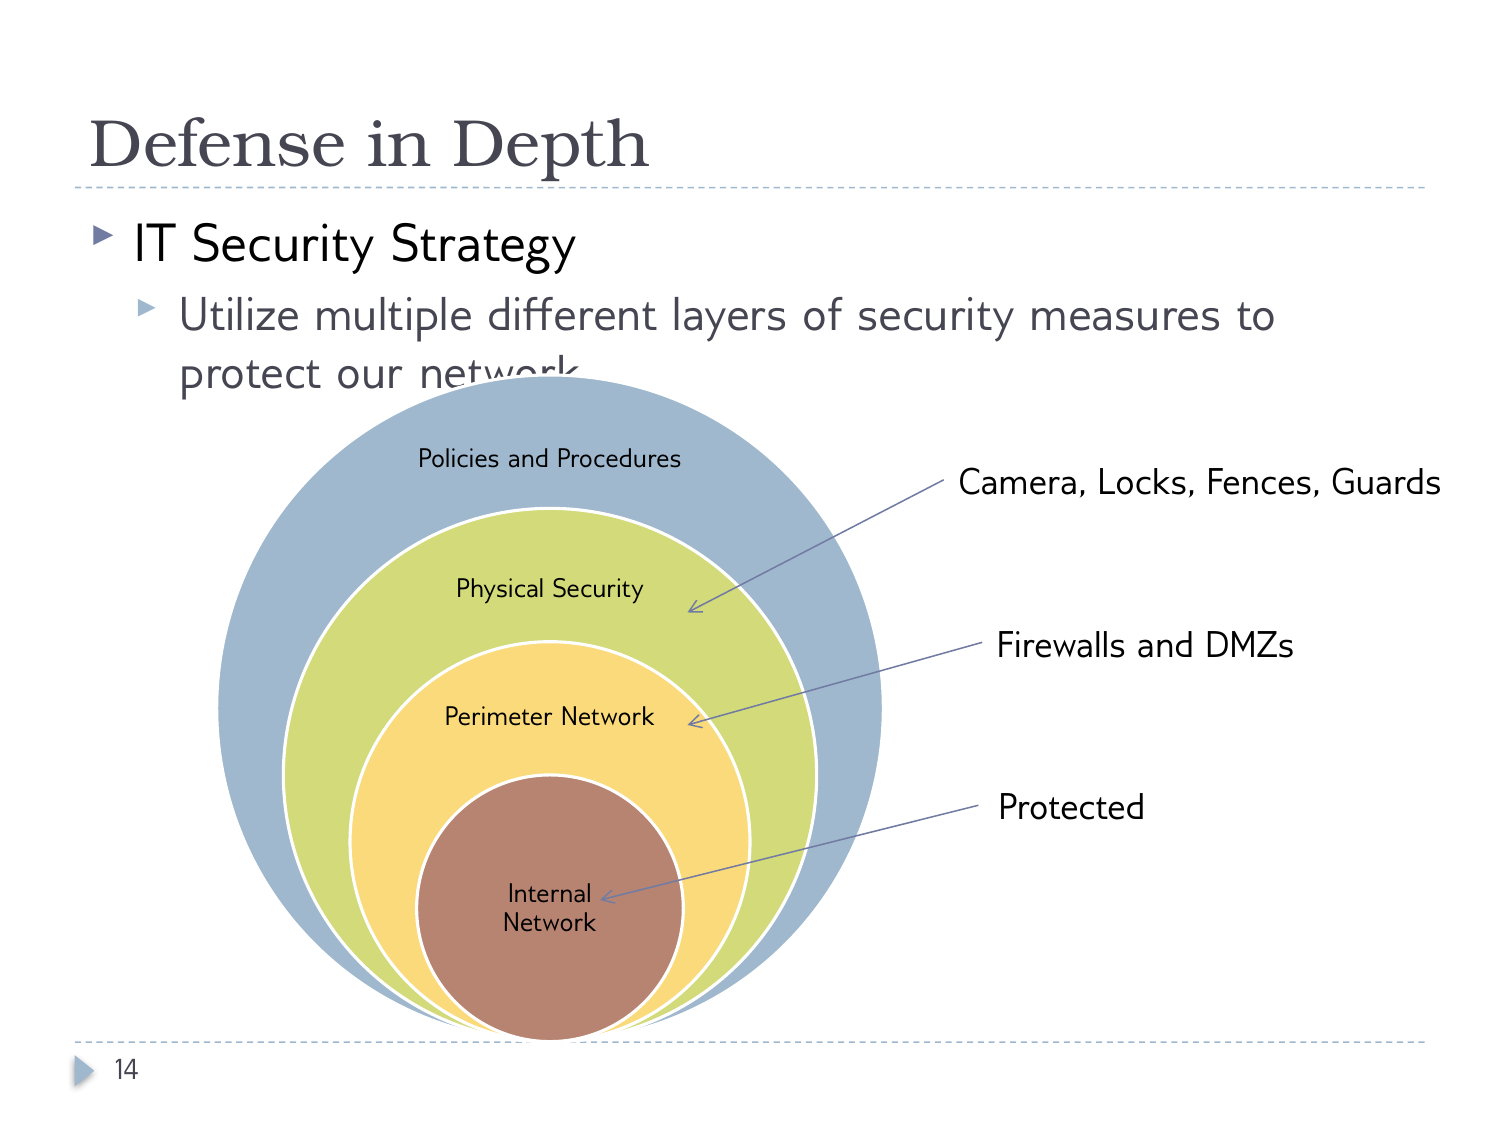

# Defense in Depth
IT Security Strategy
Utilize multiple different layers of security measures to protect our network
Policies and Procedures
Physical Security
Perimeter Network
Internal Network
Camera, Locks, Fences, Guards
Firewalls and DMZs
Protected
14